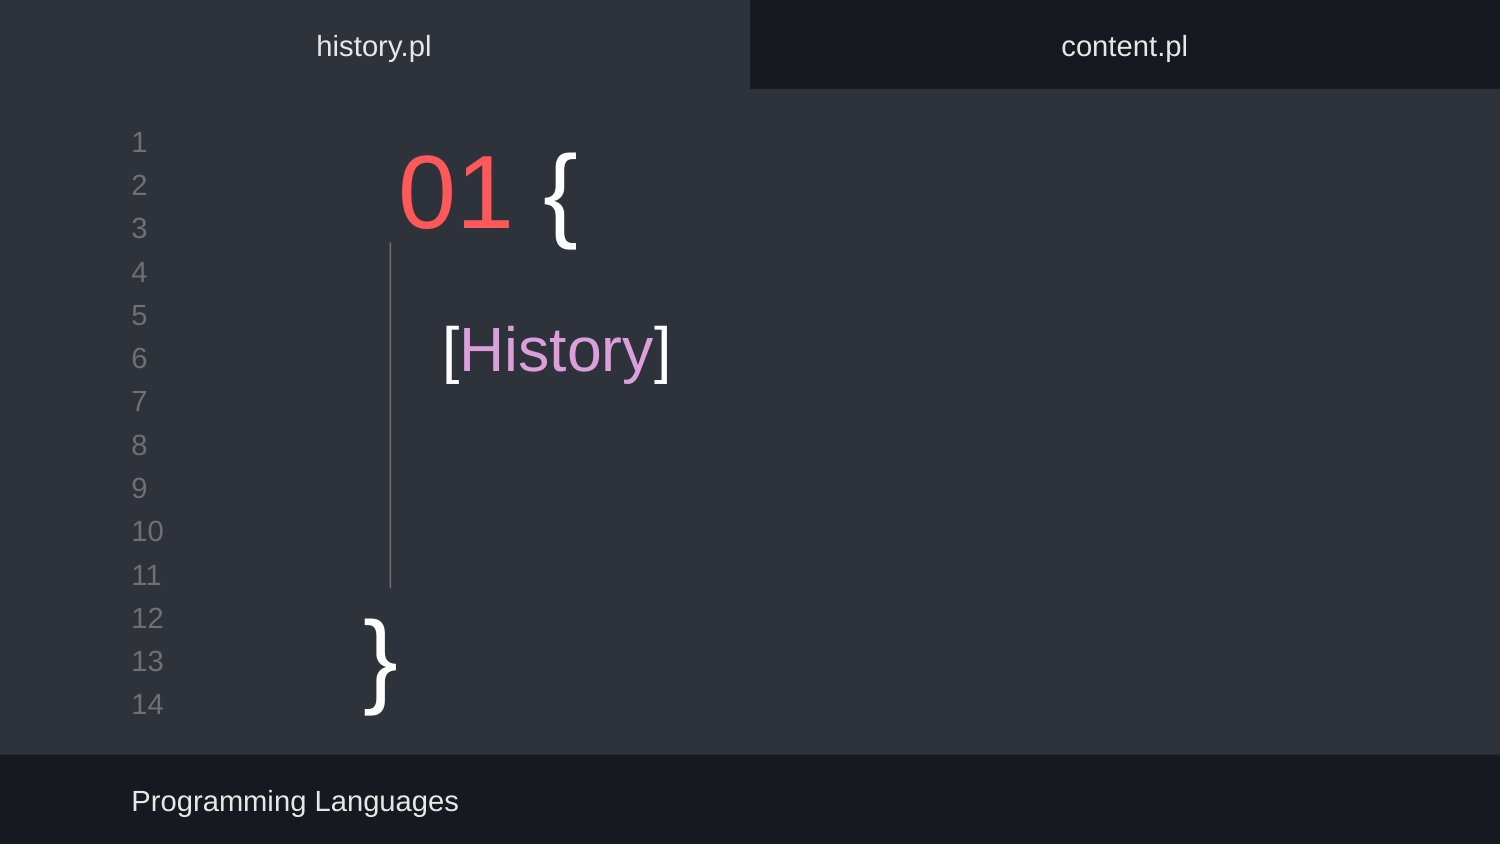

history.pl
content.pl
# 01 {
[History]
}
Programming Languages